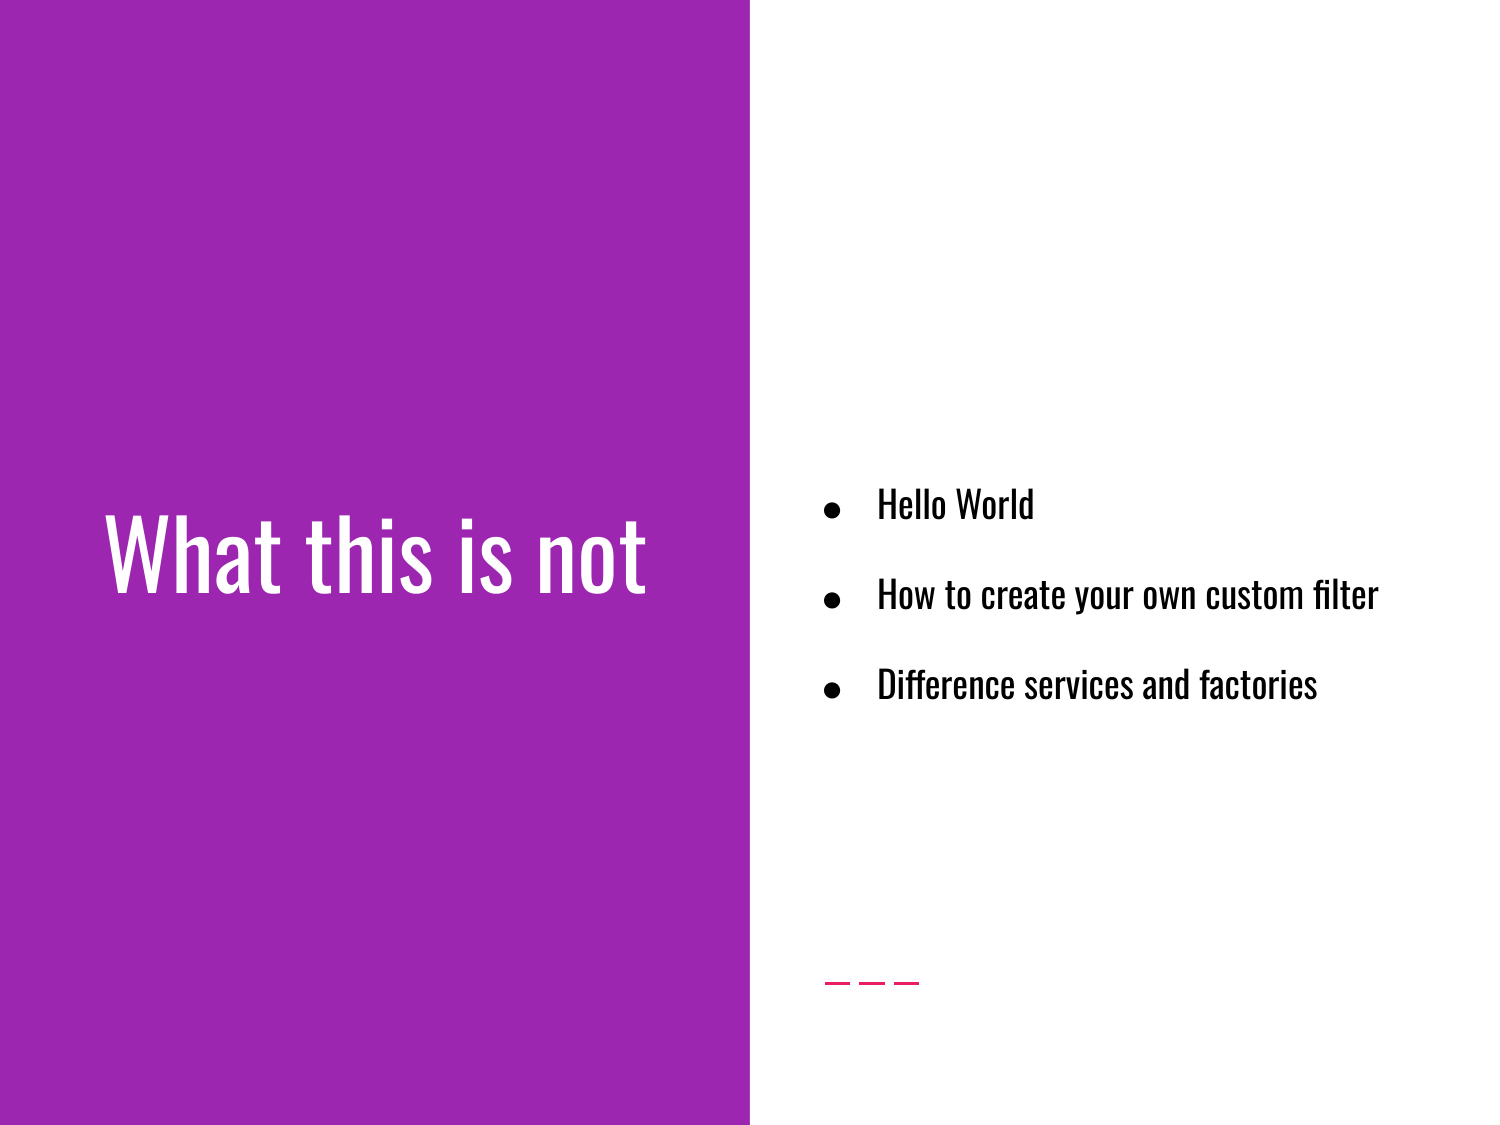

# What this is not
Hello World
How to create your own custom filter
Difference services and factories